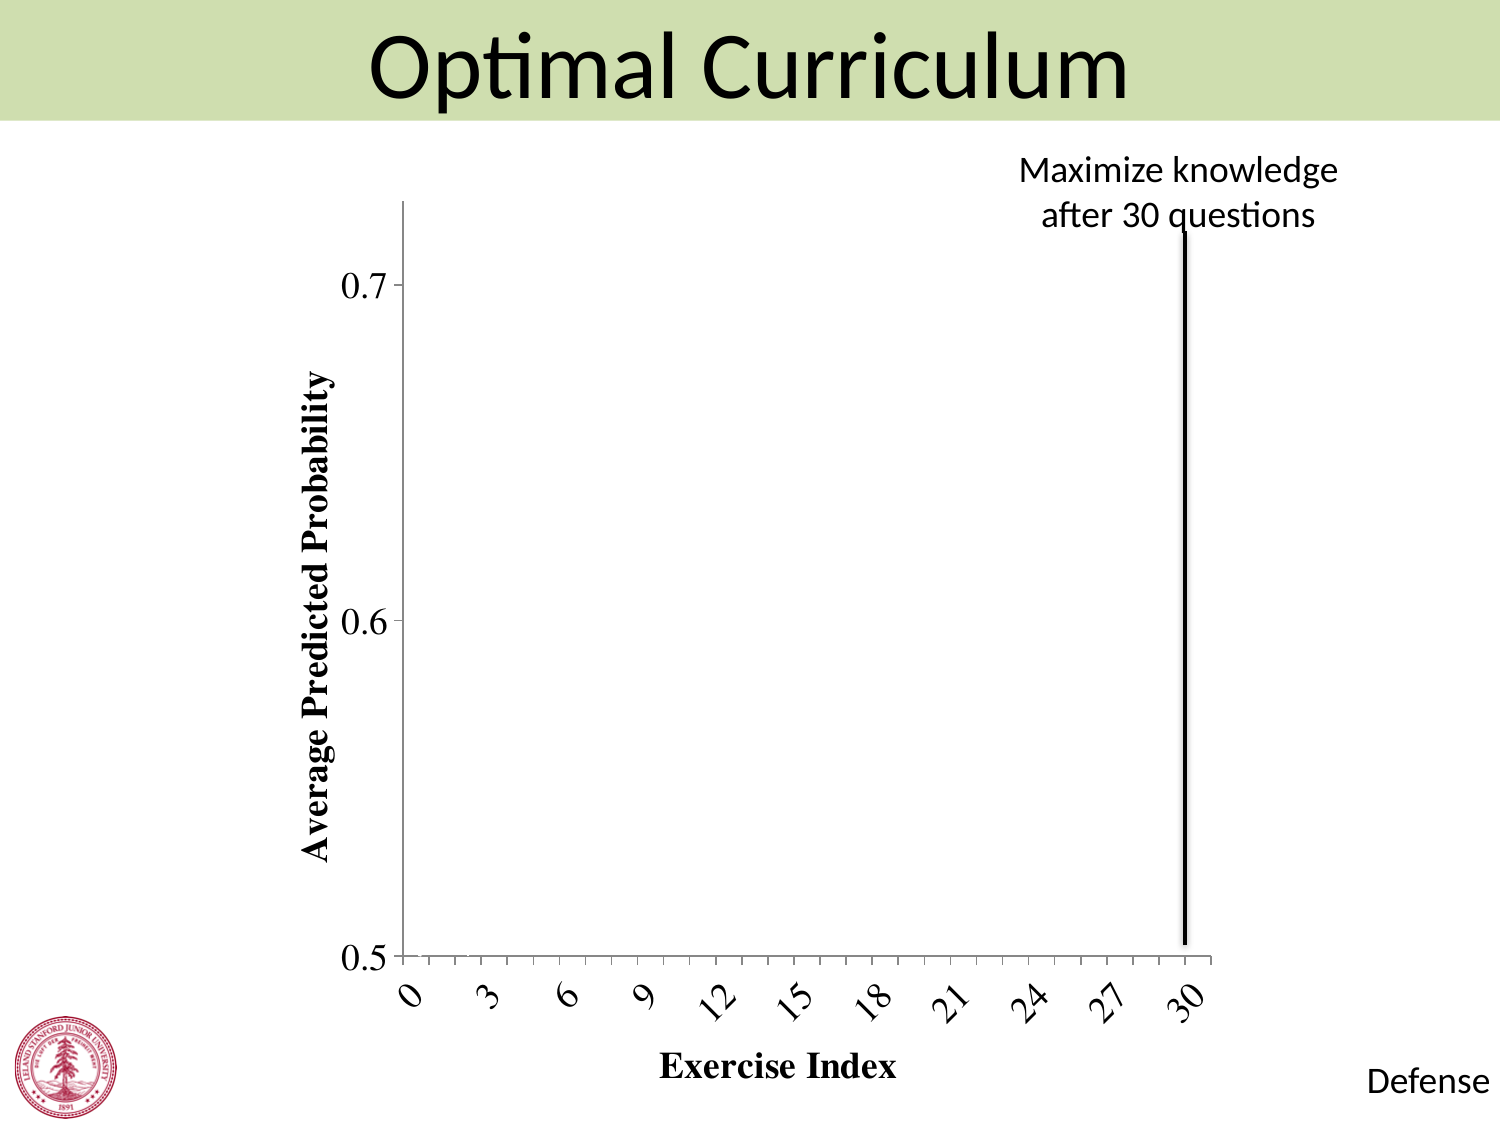

Optimal Curriculum
Maximize knowledge after 30 questions

[unsupported chart]